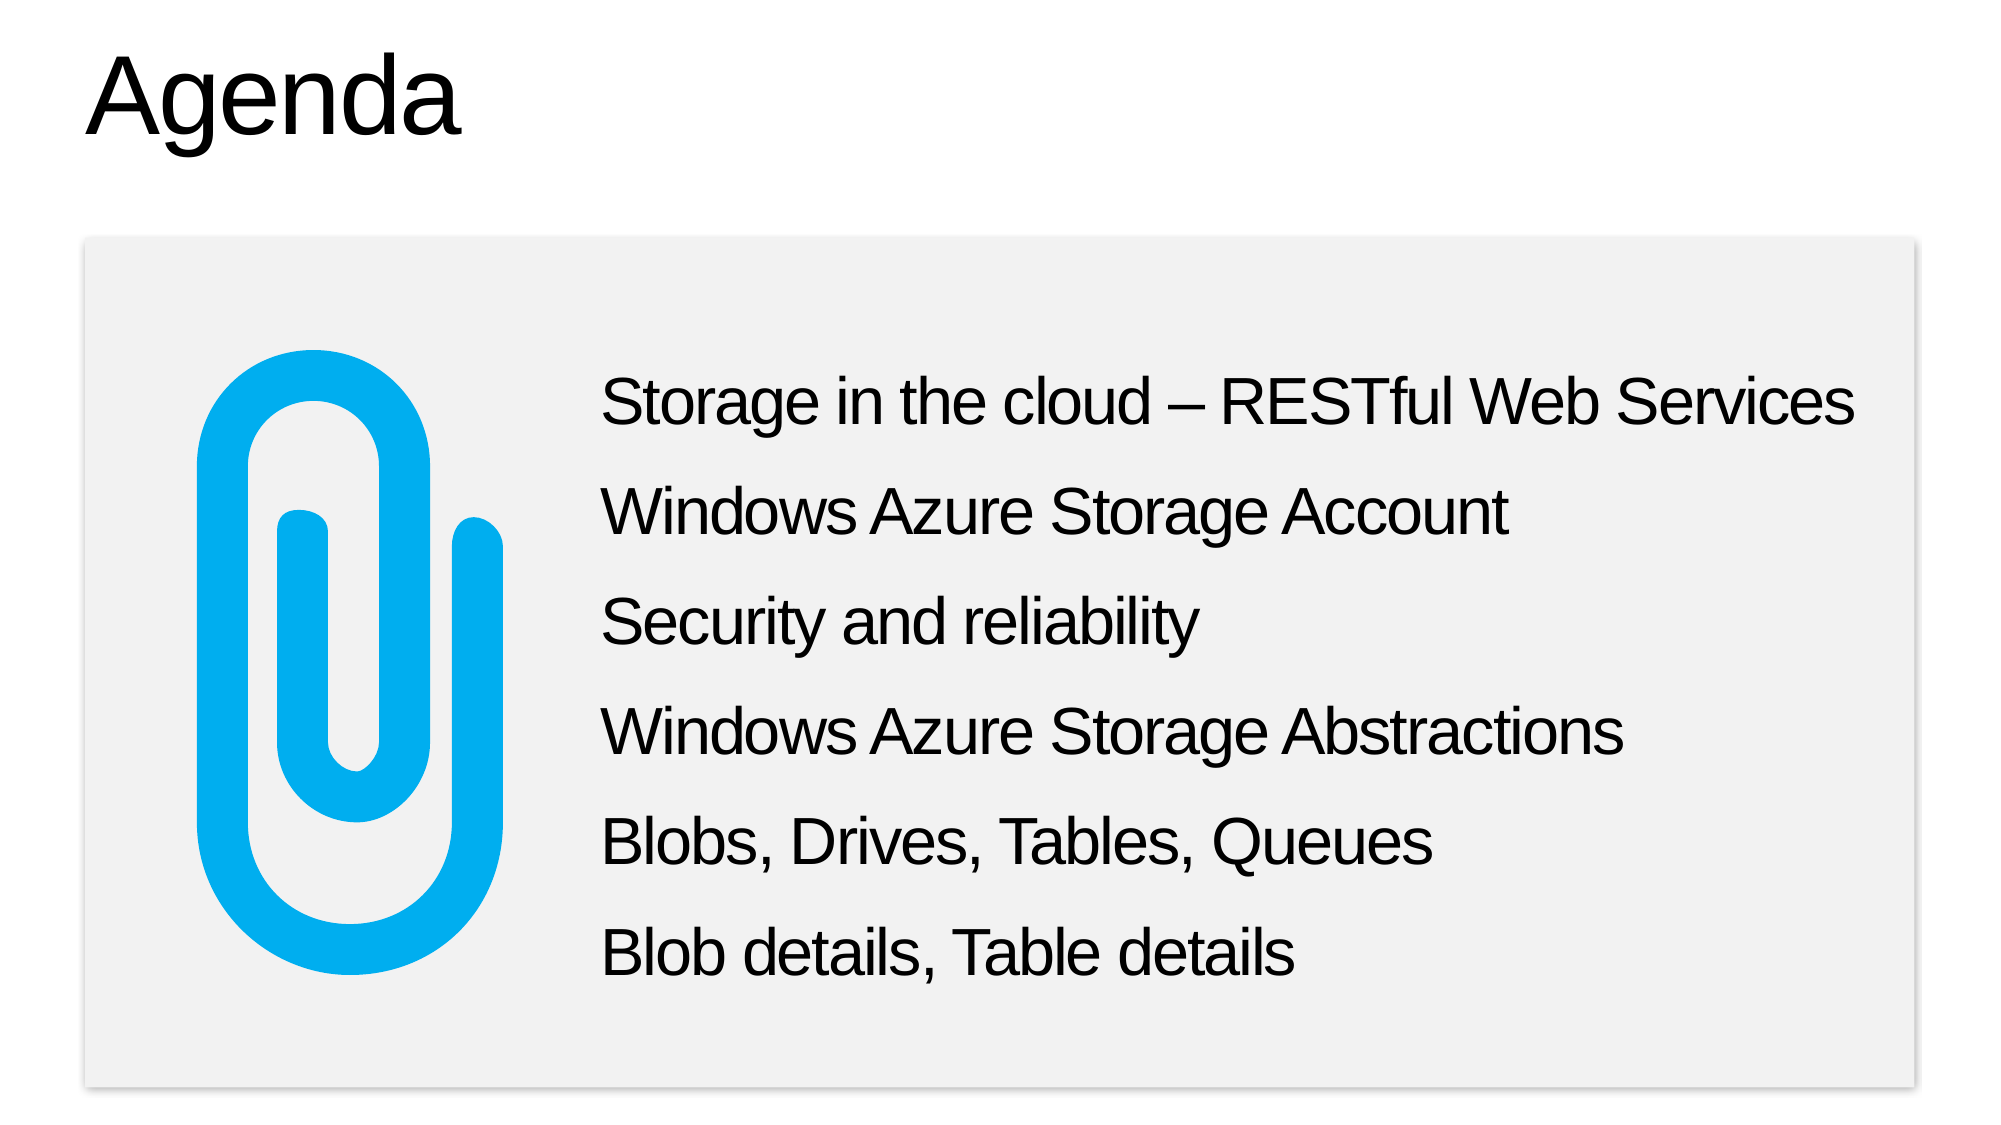

# Agenda
Storage in the cloud – RESTful Web Services
Windows Azure Storage Account
Security and reliability
Windows Azure Storage Abstractions
Blobs, Drives, Tables, Queues
Blob details, Table details